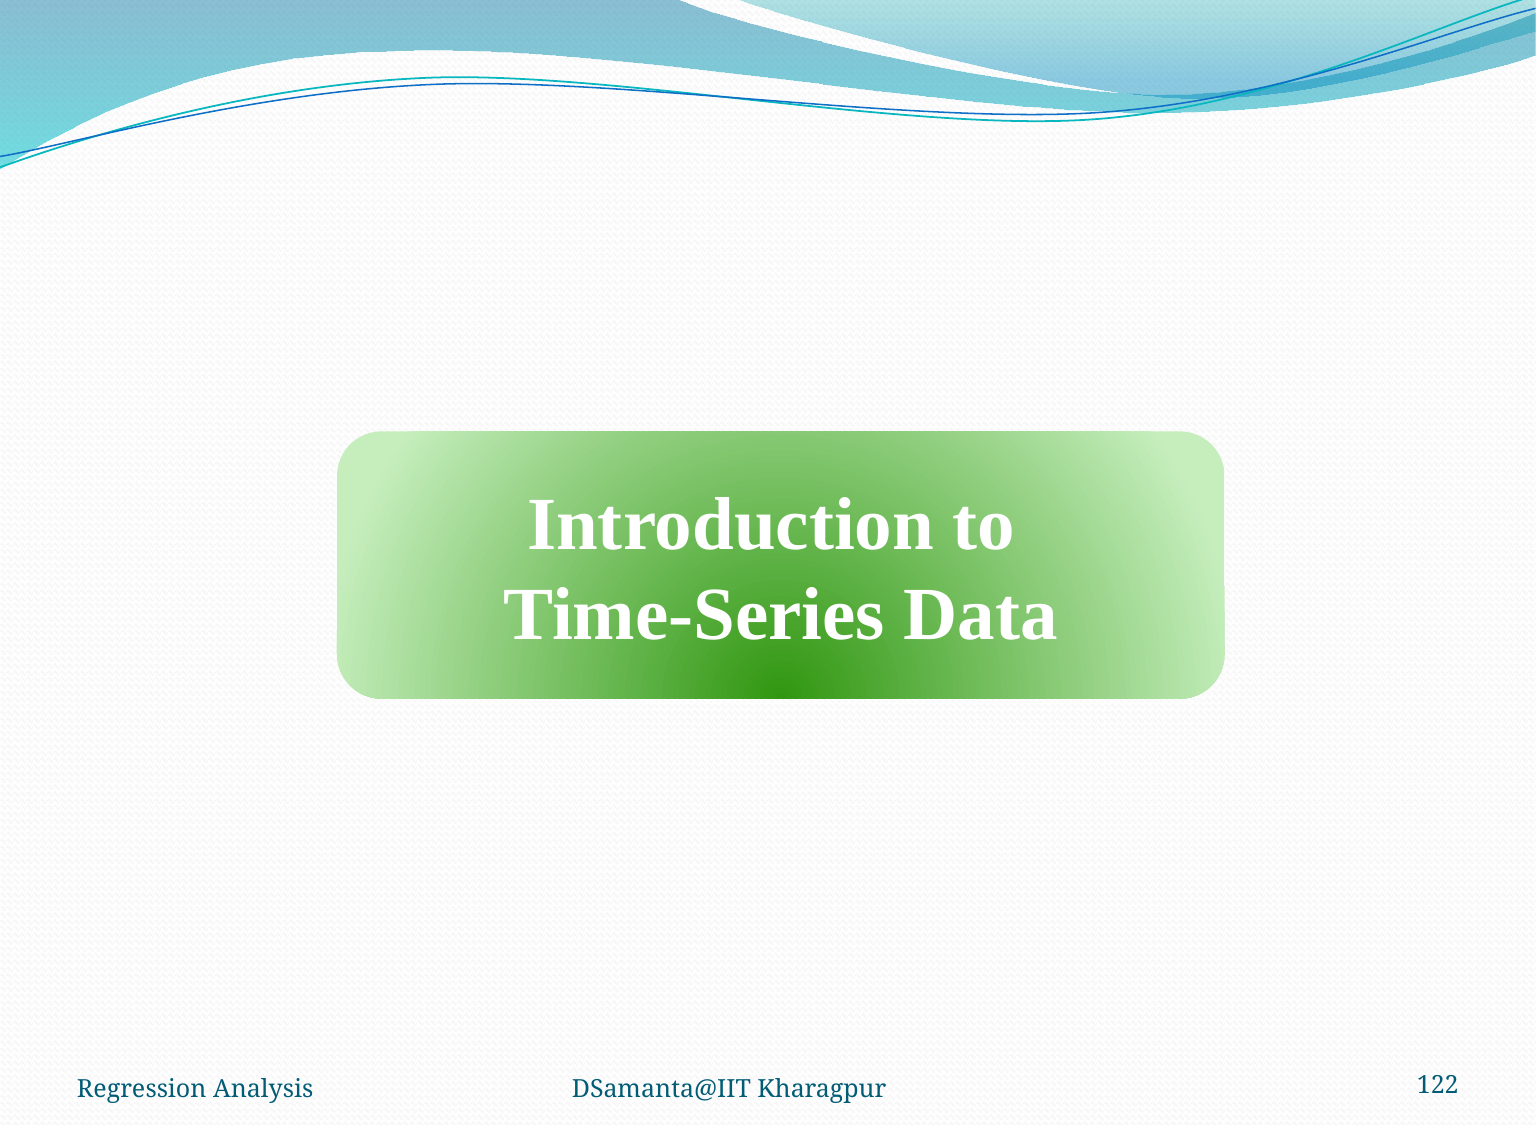

Introduction to
Time-Series Data
Regression Analysis
DSamanta@IIT Kharagpur
122